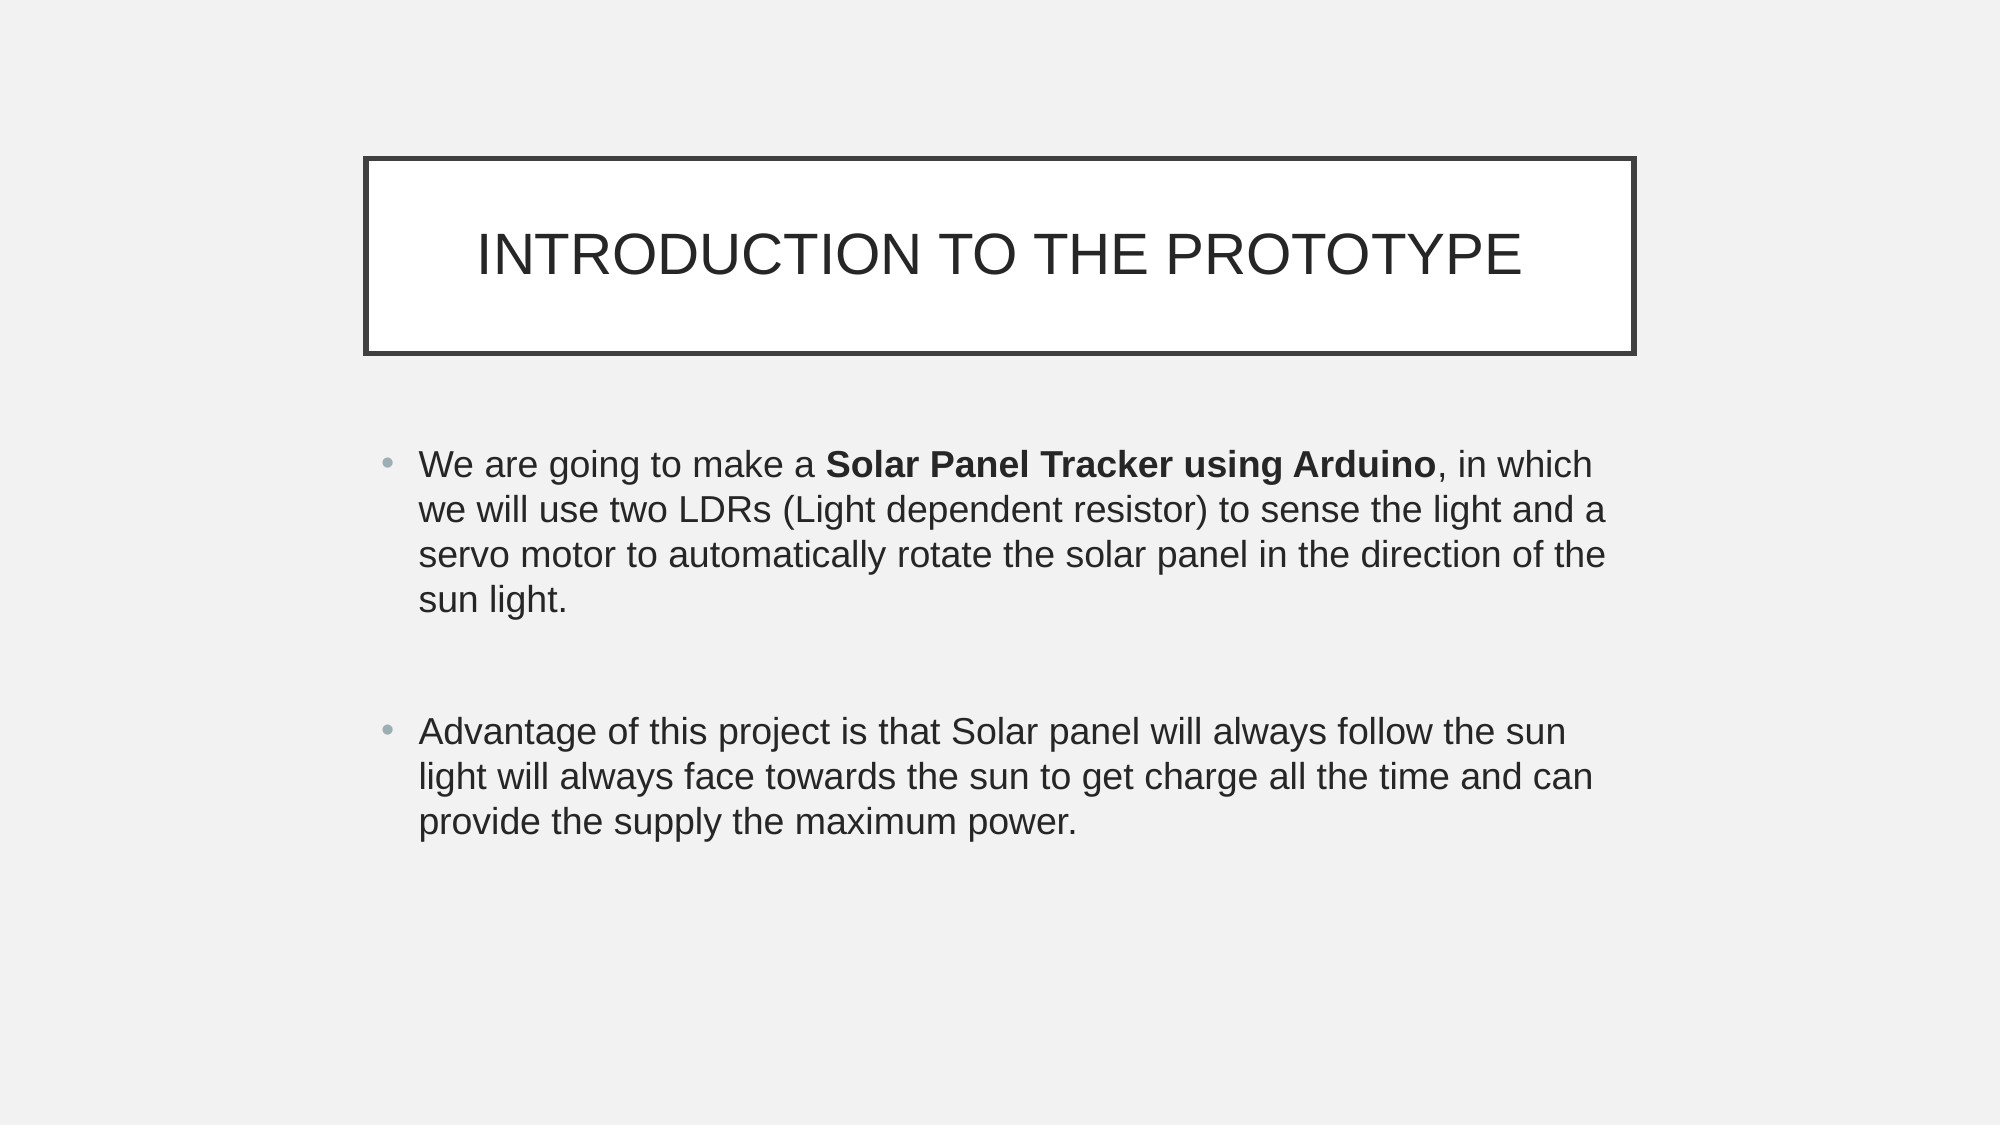

# INTRODUCTION TO THE PROTOTYPE
We are going to make a Solar Panel Tracker using Arduino, in which we will use two LDRs (Light dependent resistor) to sense the light and a servo motor to automatically rotate the solar panel in the direction of the sun light.

Advantage of this project is that Solar panel will always follow the sun light will always face towards the sun to get charge all the time and can provide the supply the maximum power.